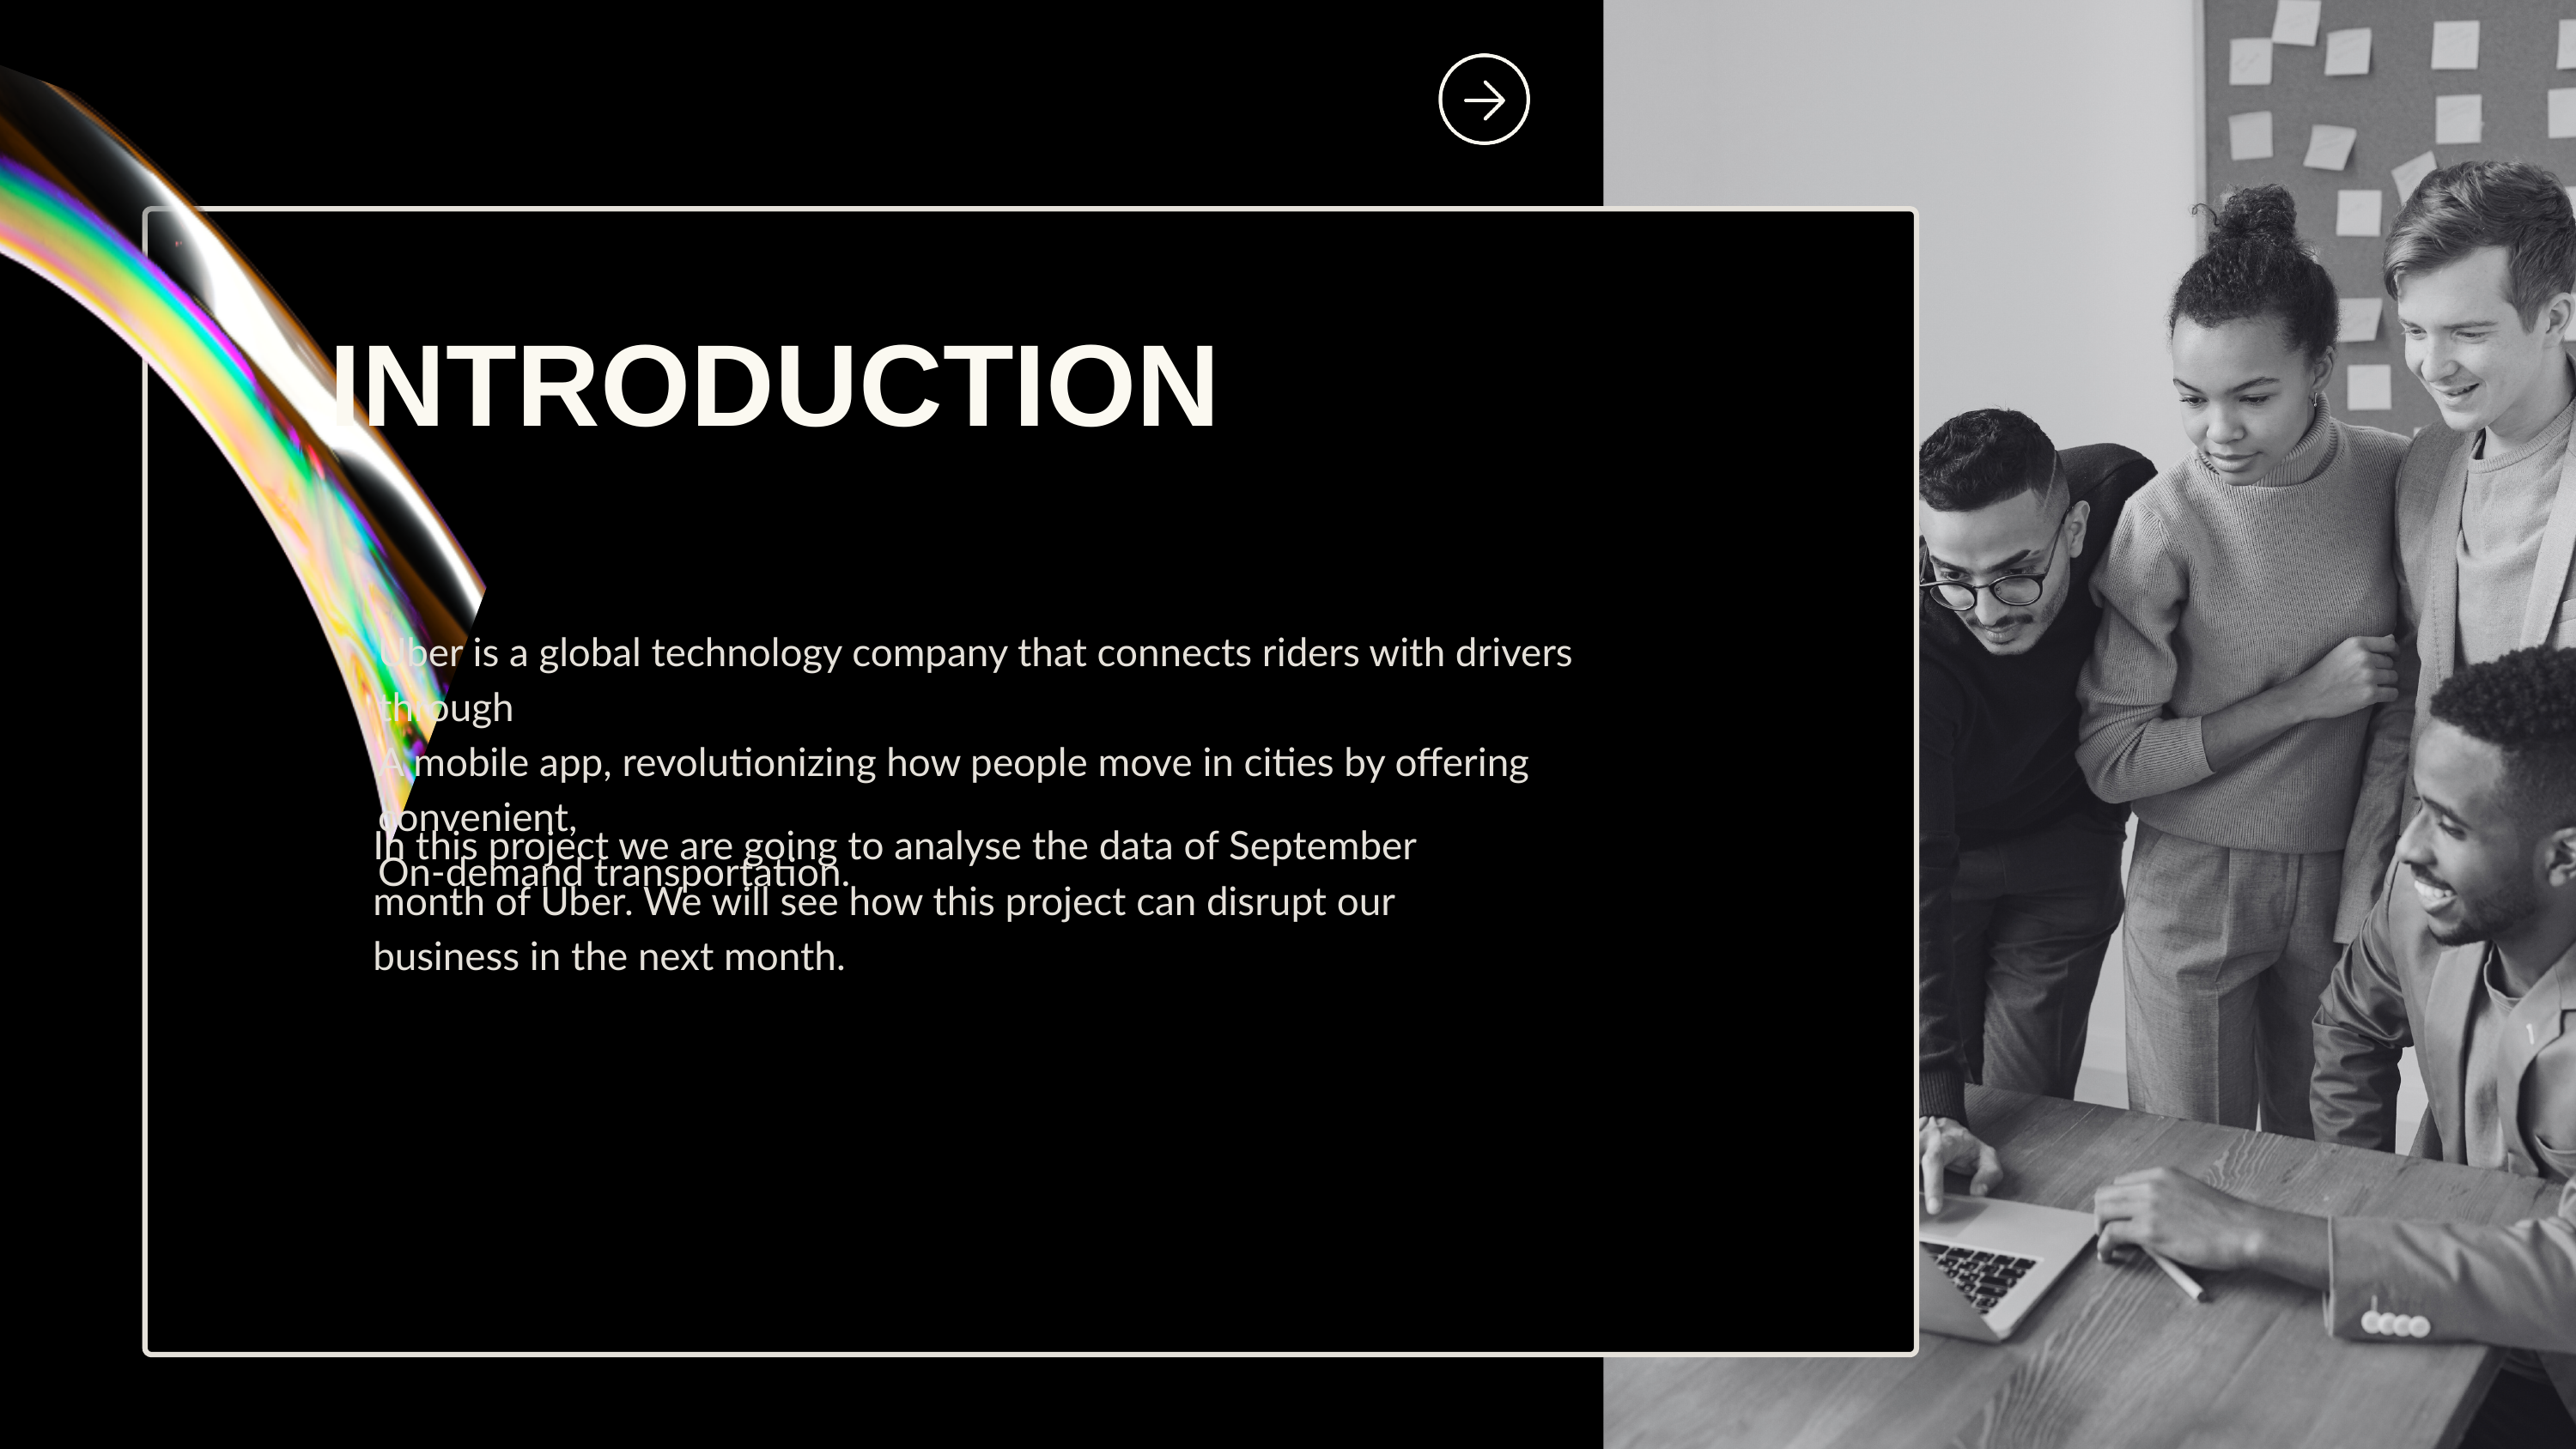

INTRODUCTION
Uber is a global technology company that connects riders with drivers through
A mobile app, revolutionizing how people move in cities by offering convenient,
On-demand transportation.
In this project we are going to analyse the data of September month of Uber. We will see how this project can disrupt our business in the next month.